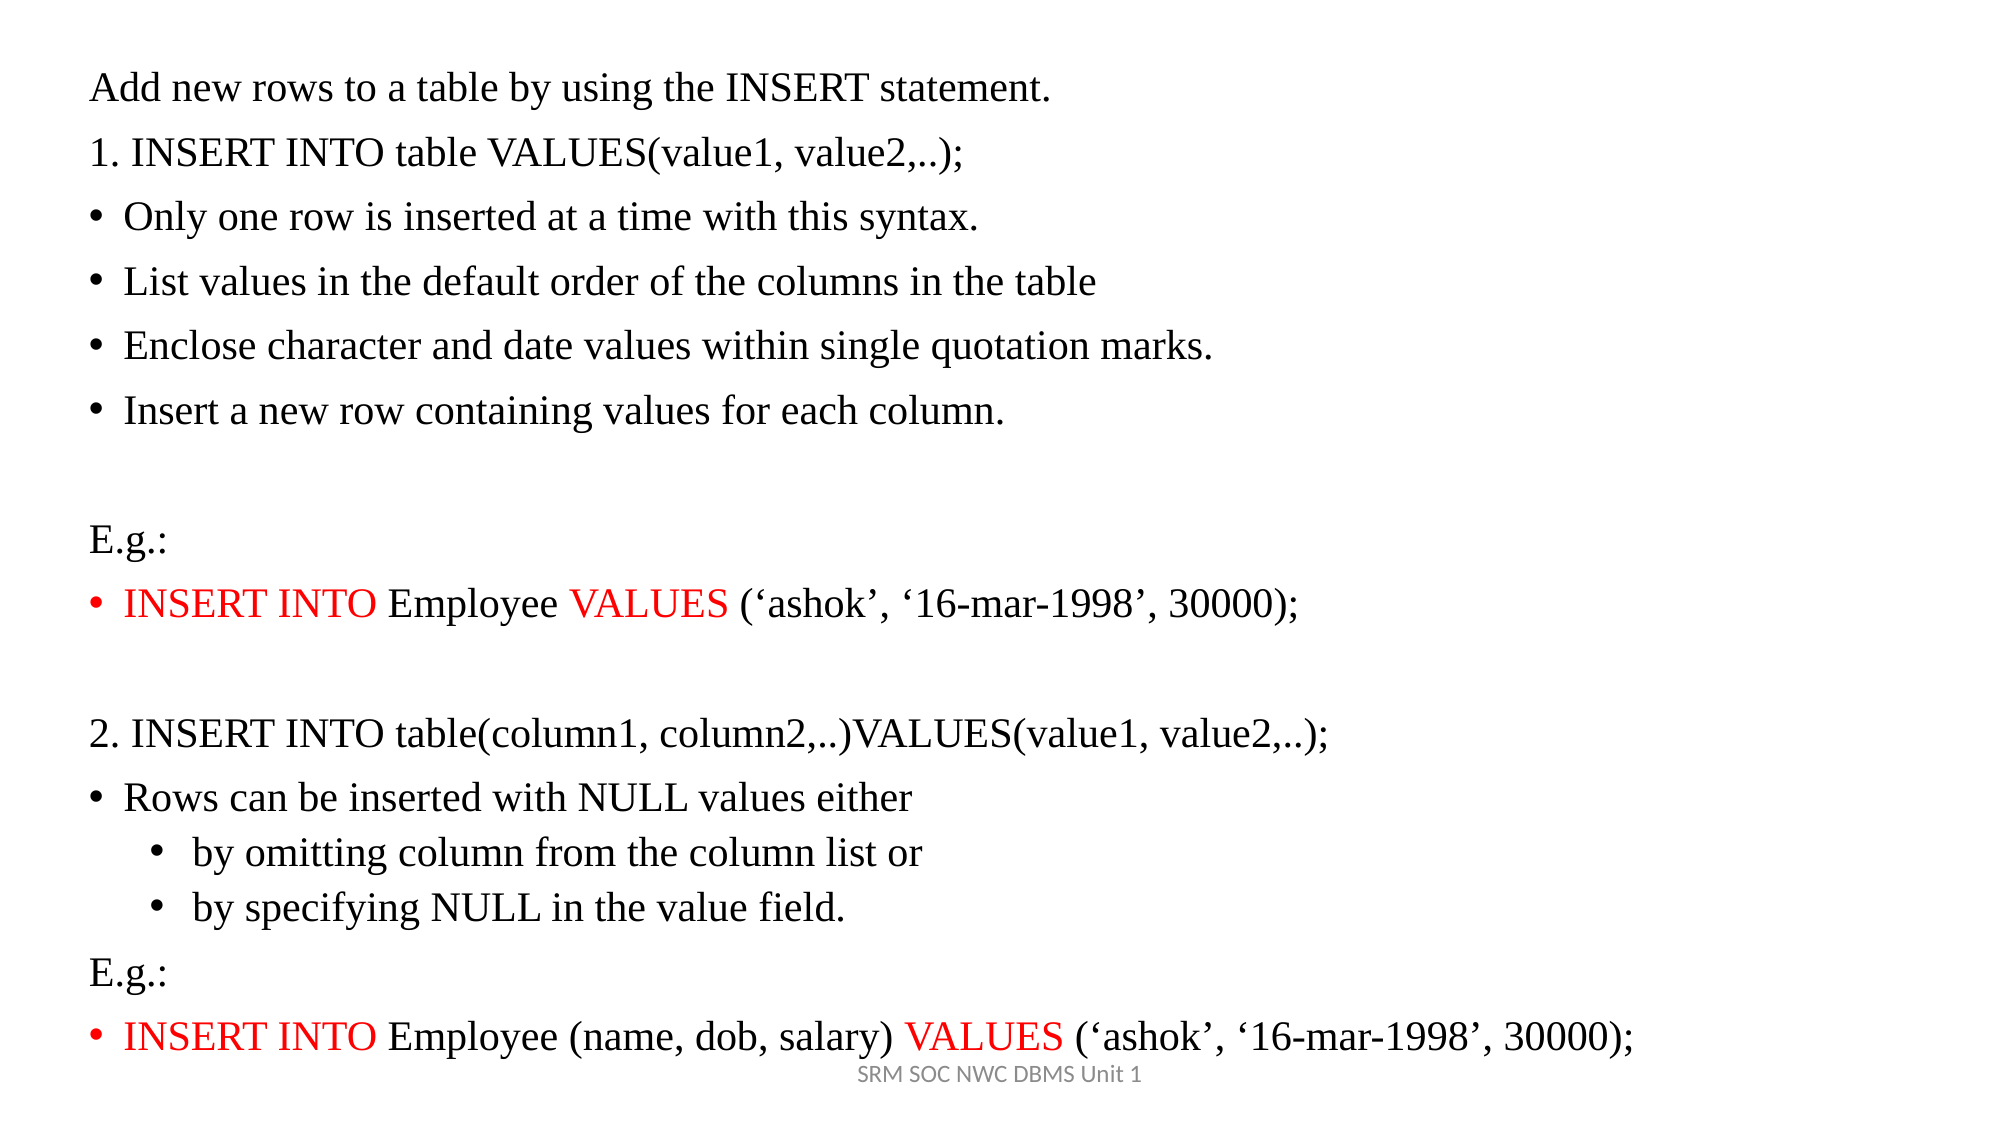

Add new rows to a table by using the INSERT statement.
1. INSERT INTO table VALUES(value1, value2,..);
Only one row is inserted at a time with this syntax.
List values in the default order of the columns in the table
Enclose character and date values within single quotation marks.
Insert a new row containing values for each column.

E.g.:
INSERT INTO Employee VALUES (‘ashok’, ‘16-mar-1998’, 30000);

2. INSERT INTO table(column1, column2,..)VALUES(value1, value2,..);
Rows can be inserted with NULL values either
by omitting column from the column list or
by specifying NULL in the value field.
E.g.:
INSERT INTO Employee (name, dob, salary) VALUES (‘ashok’, ‘16-mar-1998’, 30000);

SRM SOC NWC DBMS Unit 1